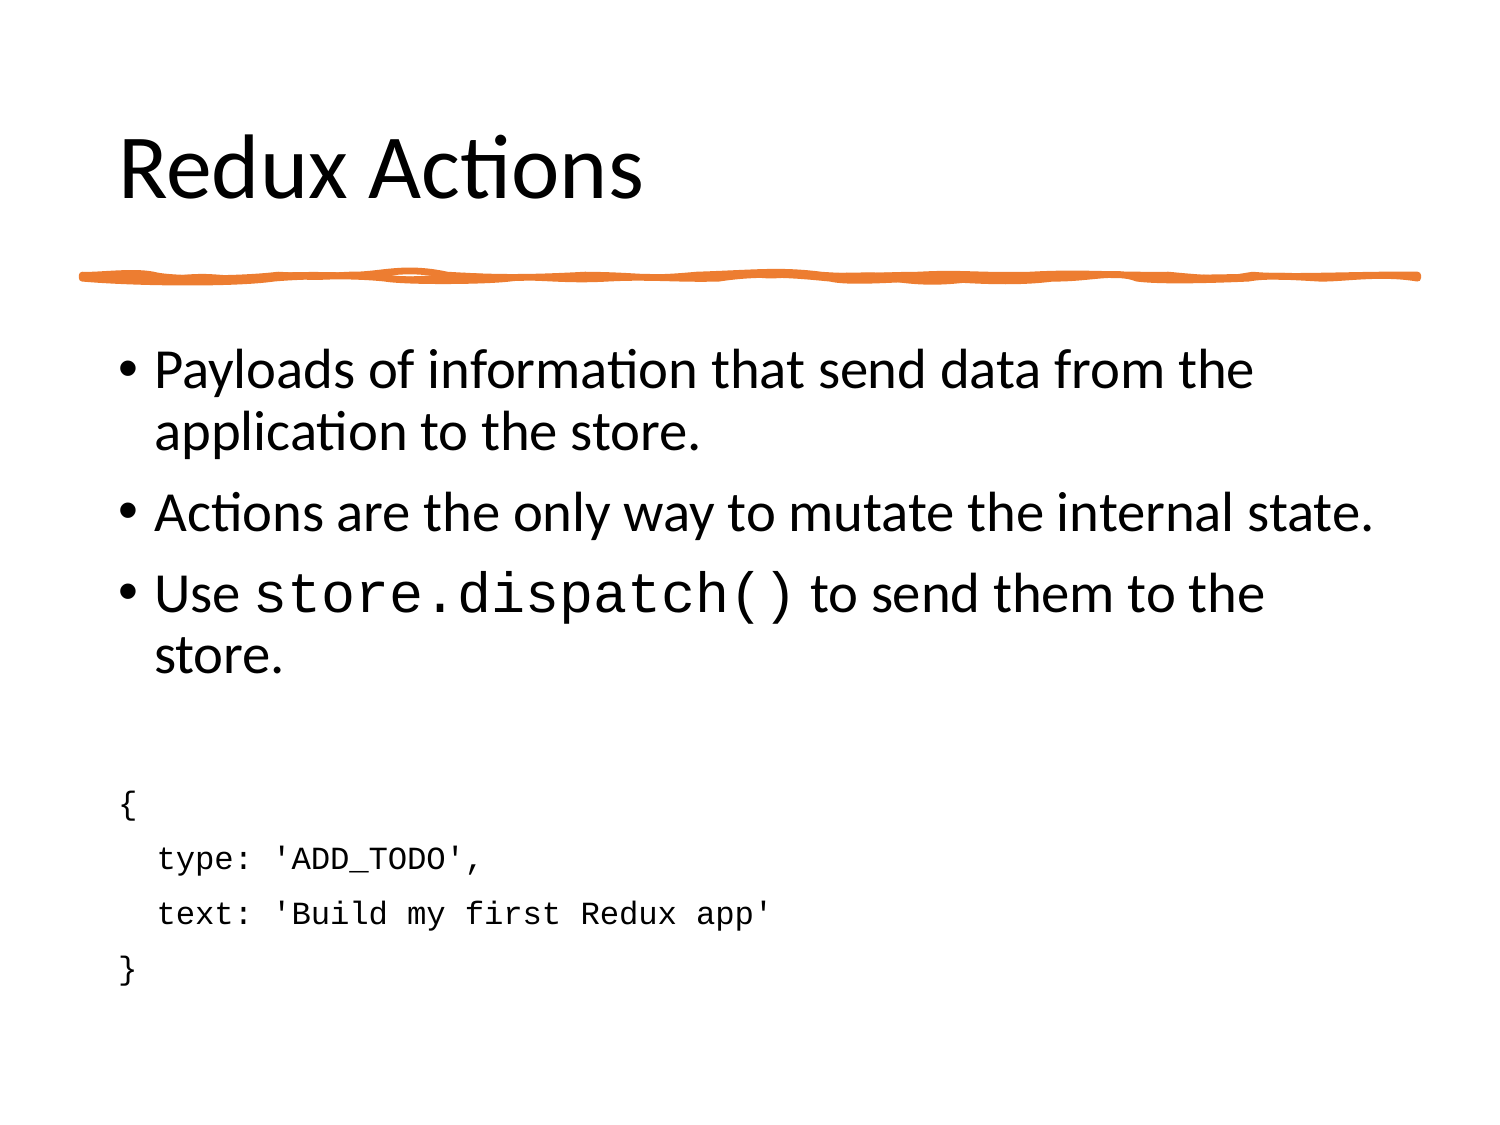

# Redux Actions
Payloads of information that send data from the application to the store.
Actions are the only way to mutate the internal state.
Use store.dispatch() to send them to the store.

{
  type: 'ADD_TODO',
  text: 'Build my first Redux app'
}